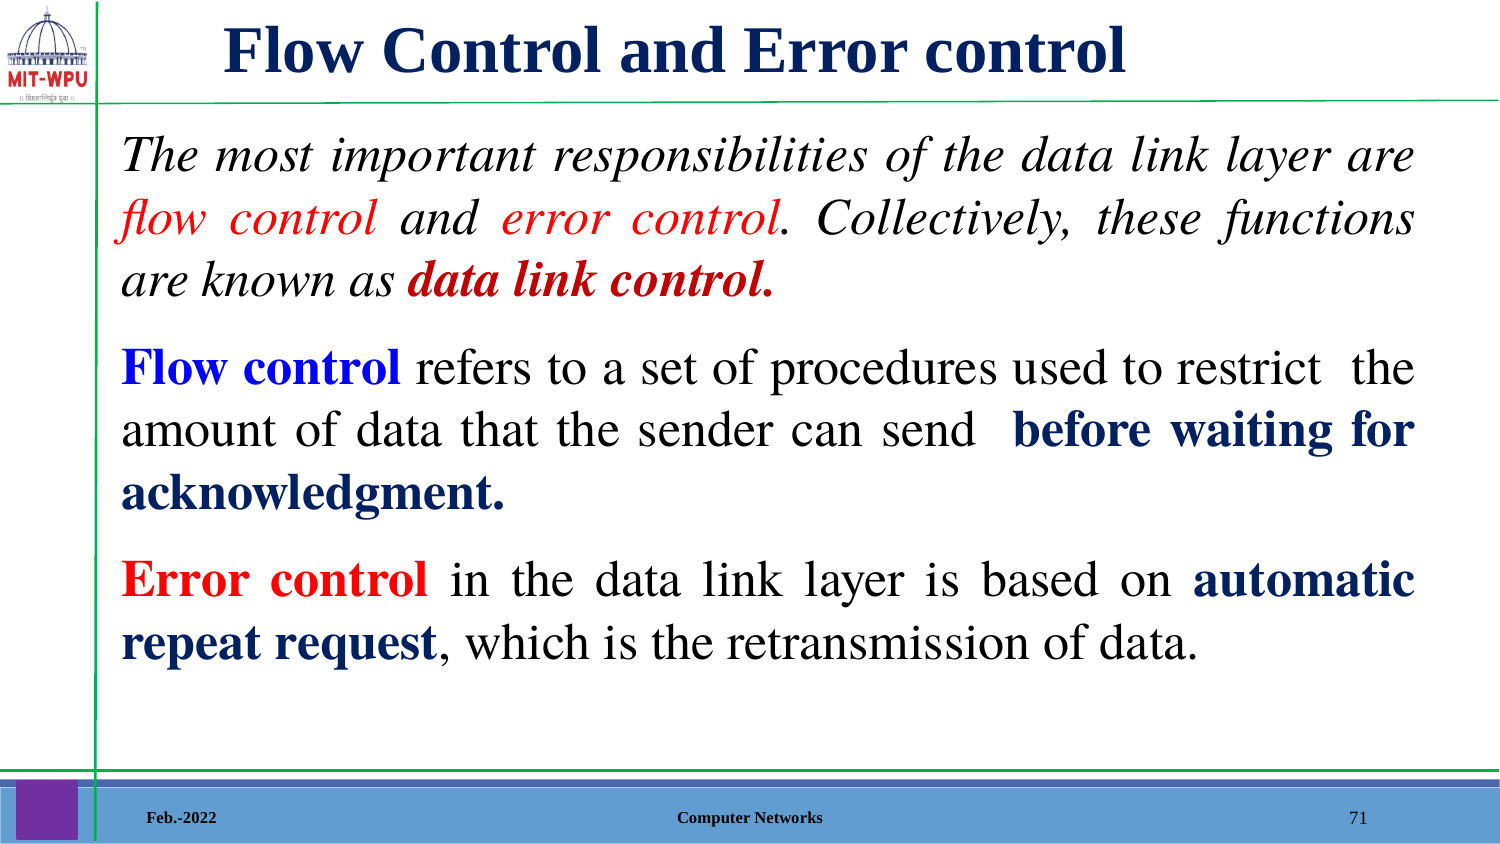

Flow Control and Error control
The most important responsibilities of the data link layer are flow control and error control. Collectively, these functions are known as data link control.
Flow control refers to a set of procedures used to restrict  the amount of data that the sender can send  before waiting for acknowledgment.
Error control in the data link layer is based on automatic repeat request, which is the retransmission of data.

Feb.-2022
Computer Networks
71